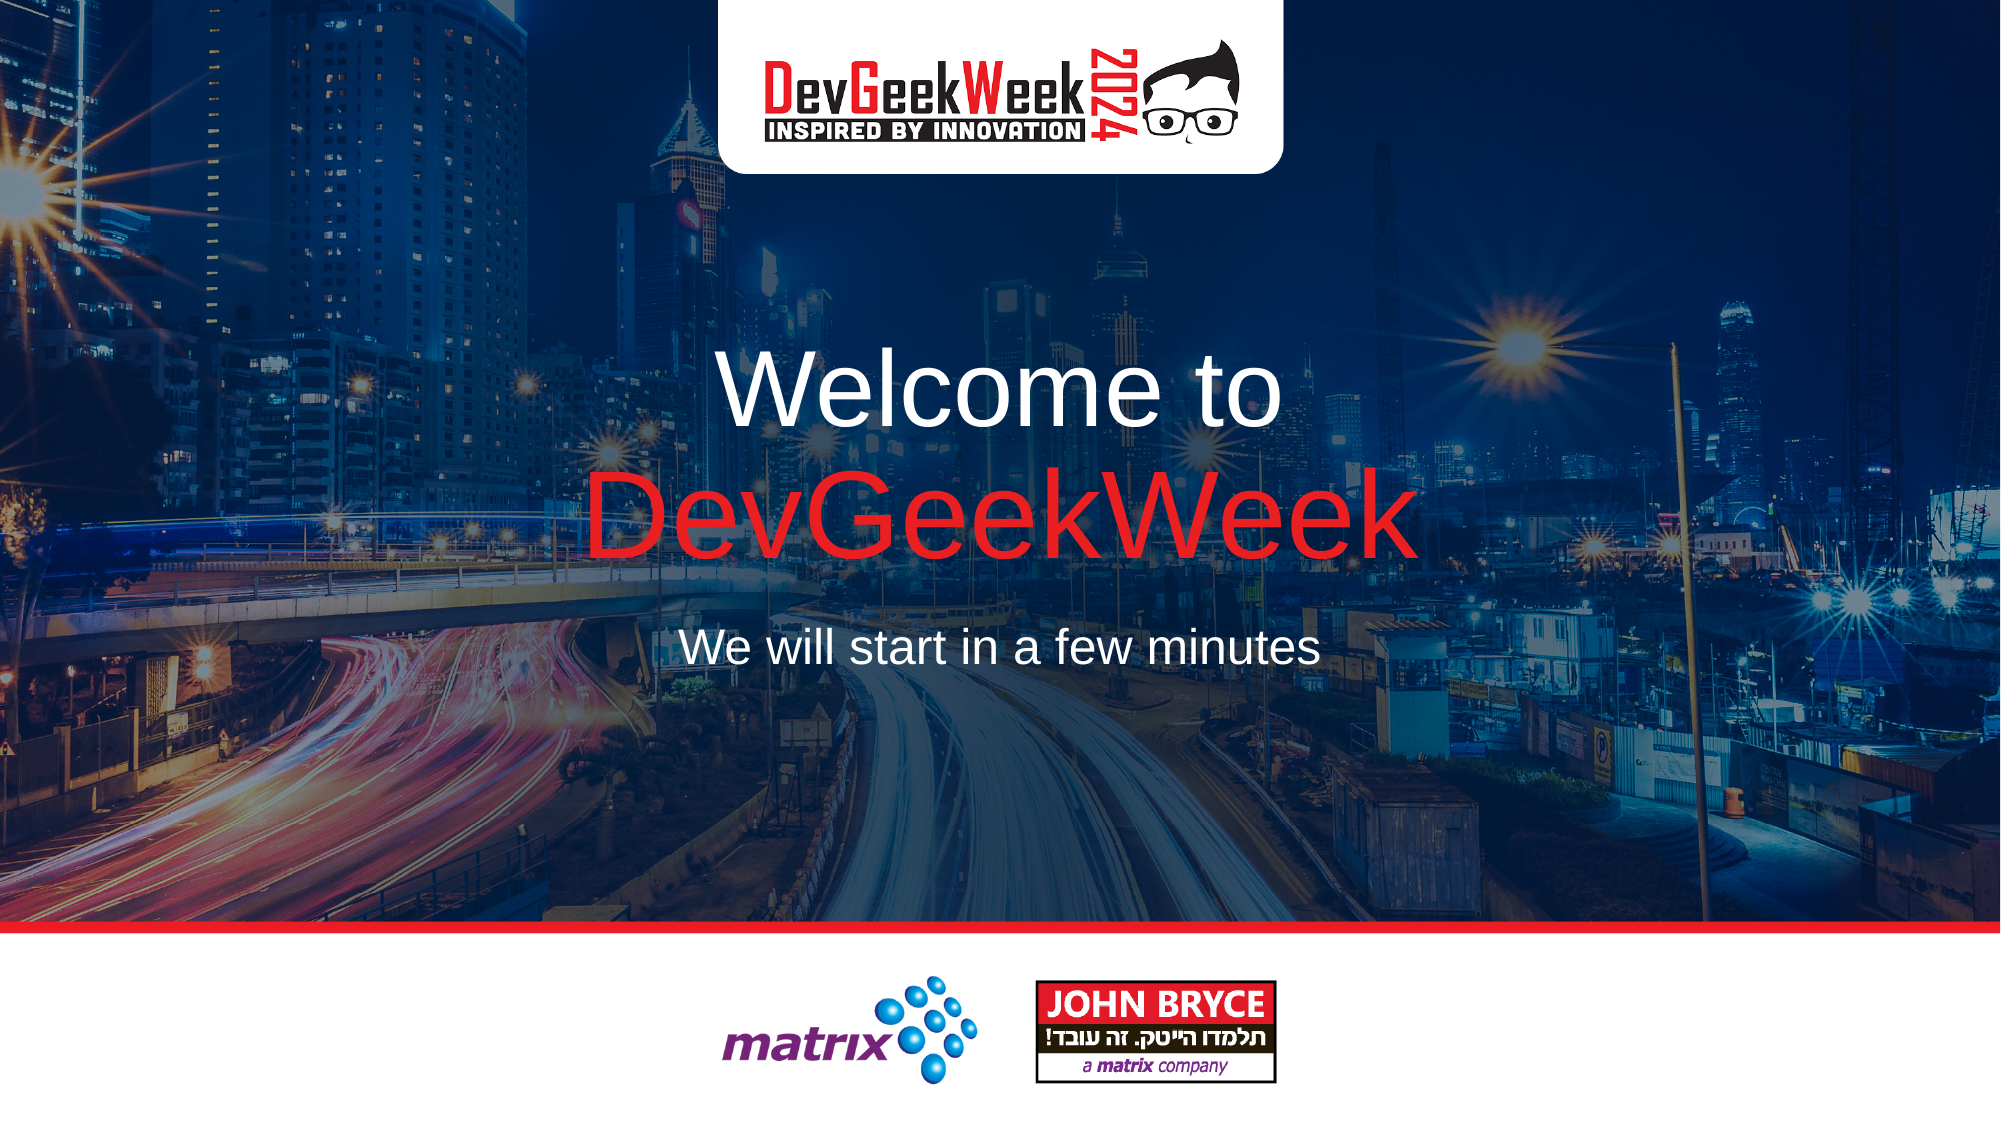

# Welcome to DevGeekWeek We will start in a few minutes